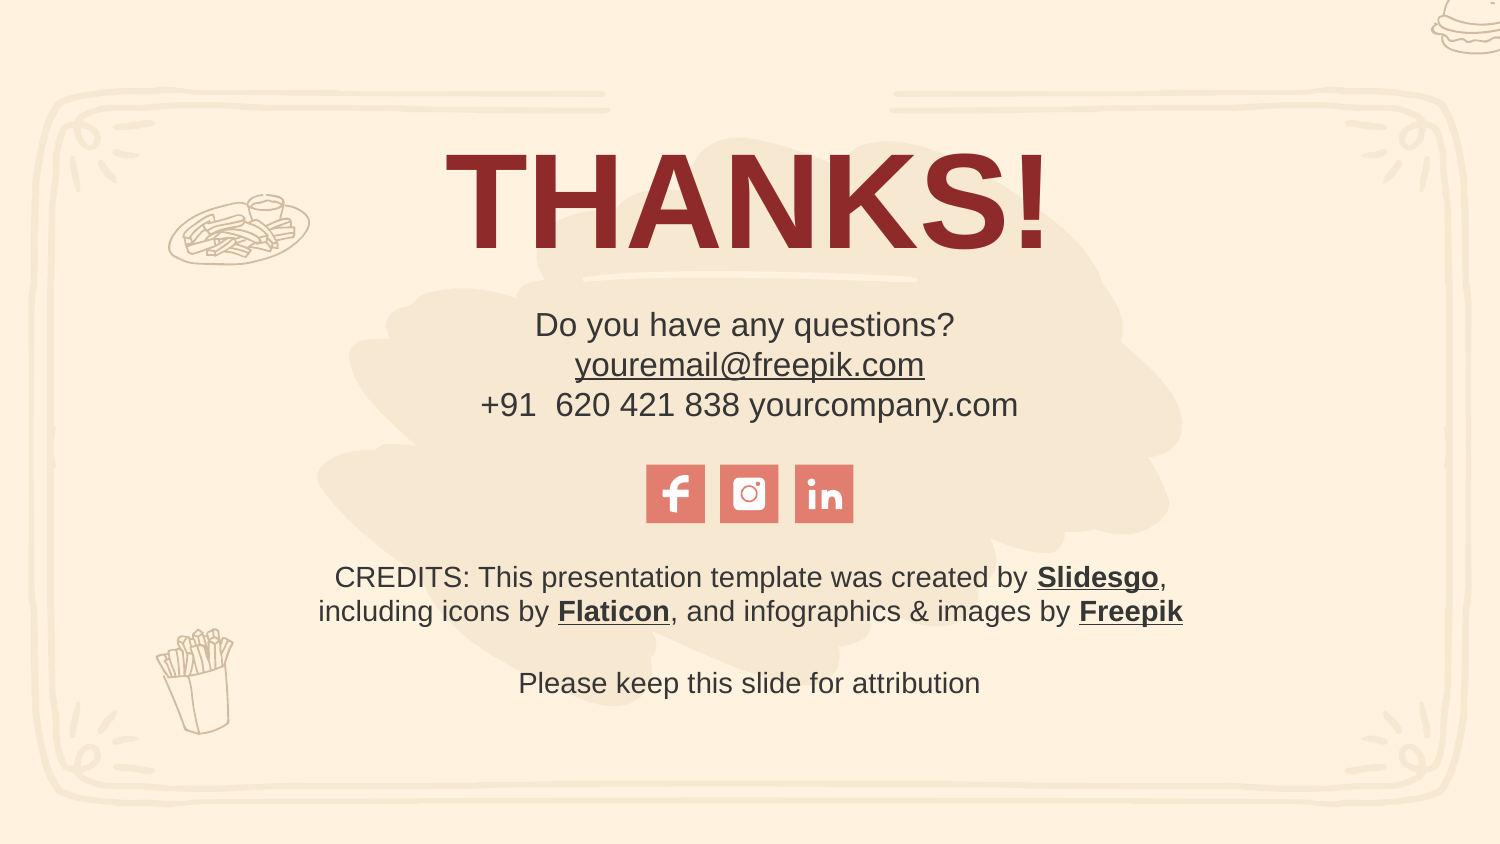

# THANKS!
Do you have any questions? youremail@freepik.com
+91  620 421 838 yourcompany.com

Please keep this slide for attribution